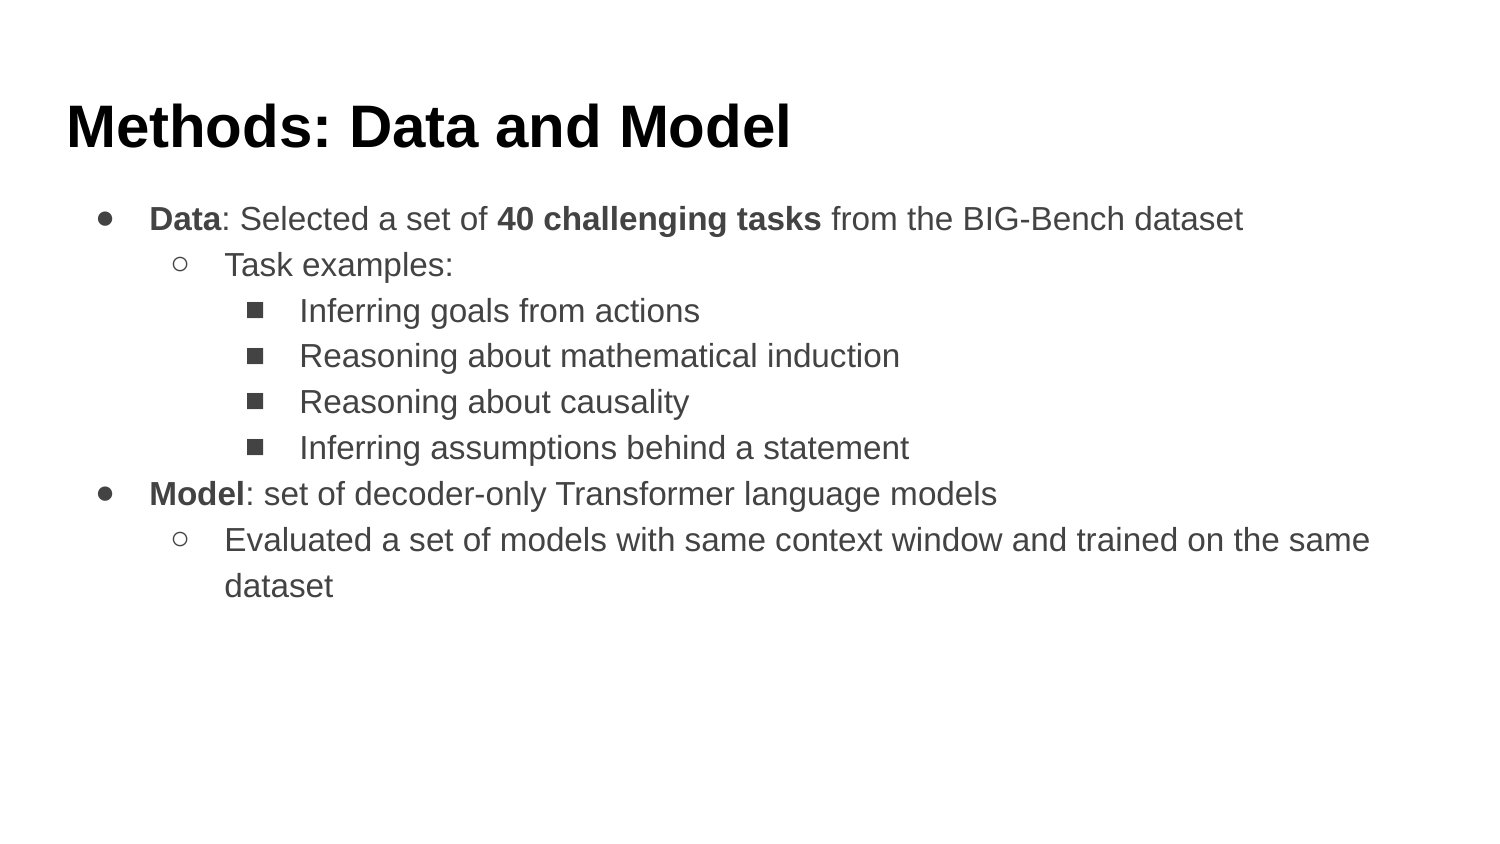

# Methods: Data and Model
Data: Selected a set of 40 challenging tasks from the BIG-Bench dataset
Task examples:
Inferring goals from actions
Reasoning about mathematical induction
Reasoning about causality
Inferring assumptions behind a statement
Model: set of decoder-only Transformer language models
Evaluated a set of models with same context window and trained on the same dataset